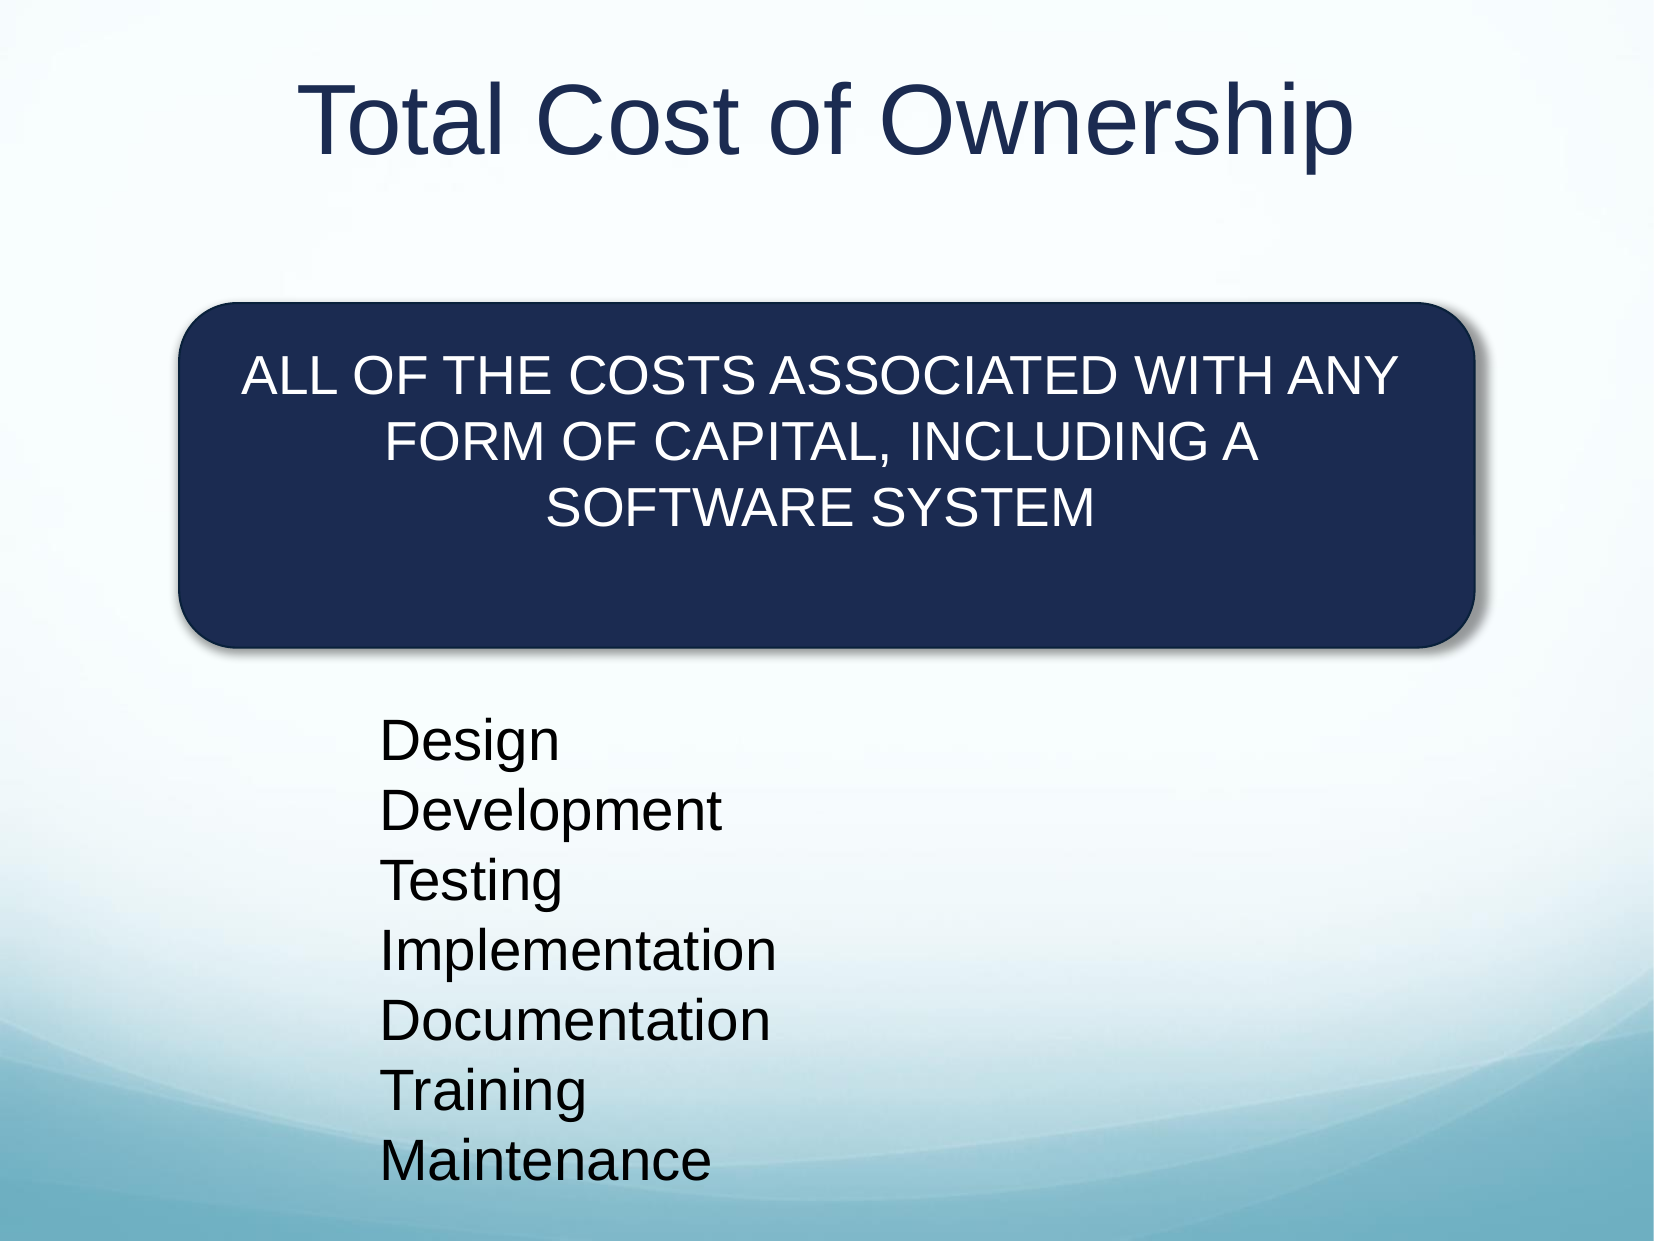

# Total Cost of Ownership
All of the costs associated with any form of capital, including a software system
Design
Development
Testing
Implementation
Documentation
Training
Maintenance